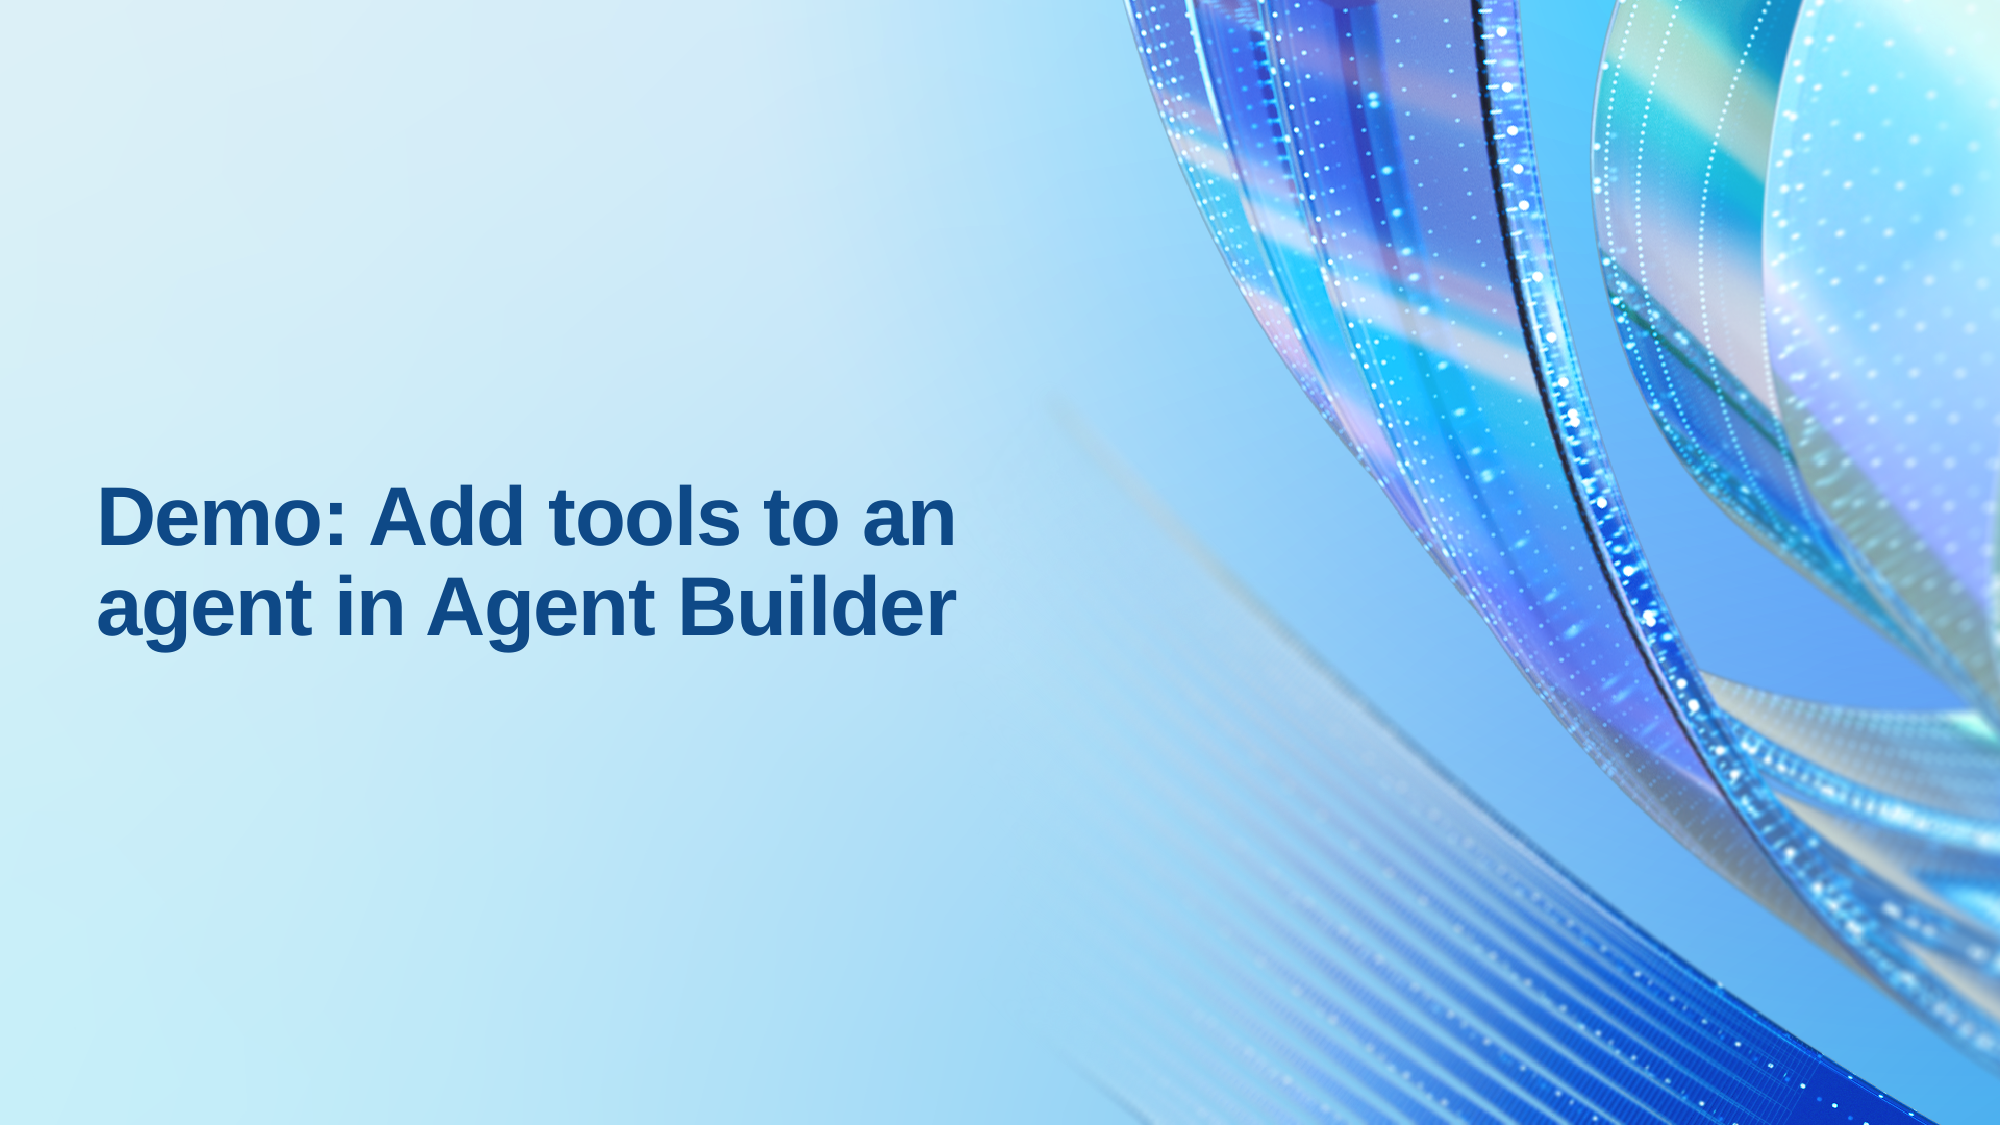

# Demo: Add tools to an agent in Agent Builder